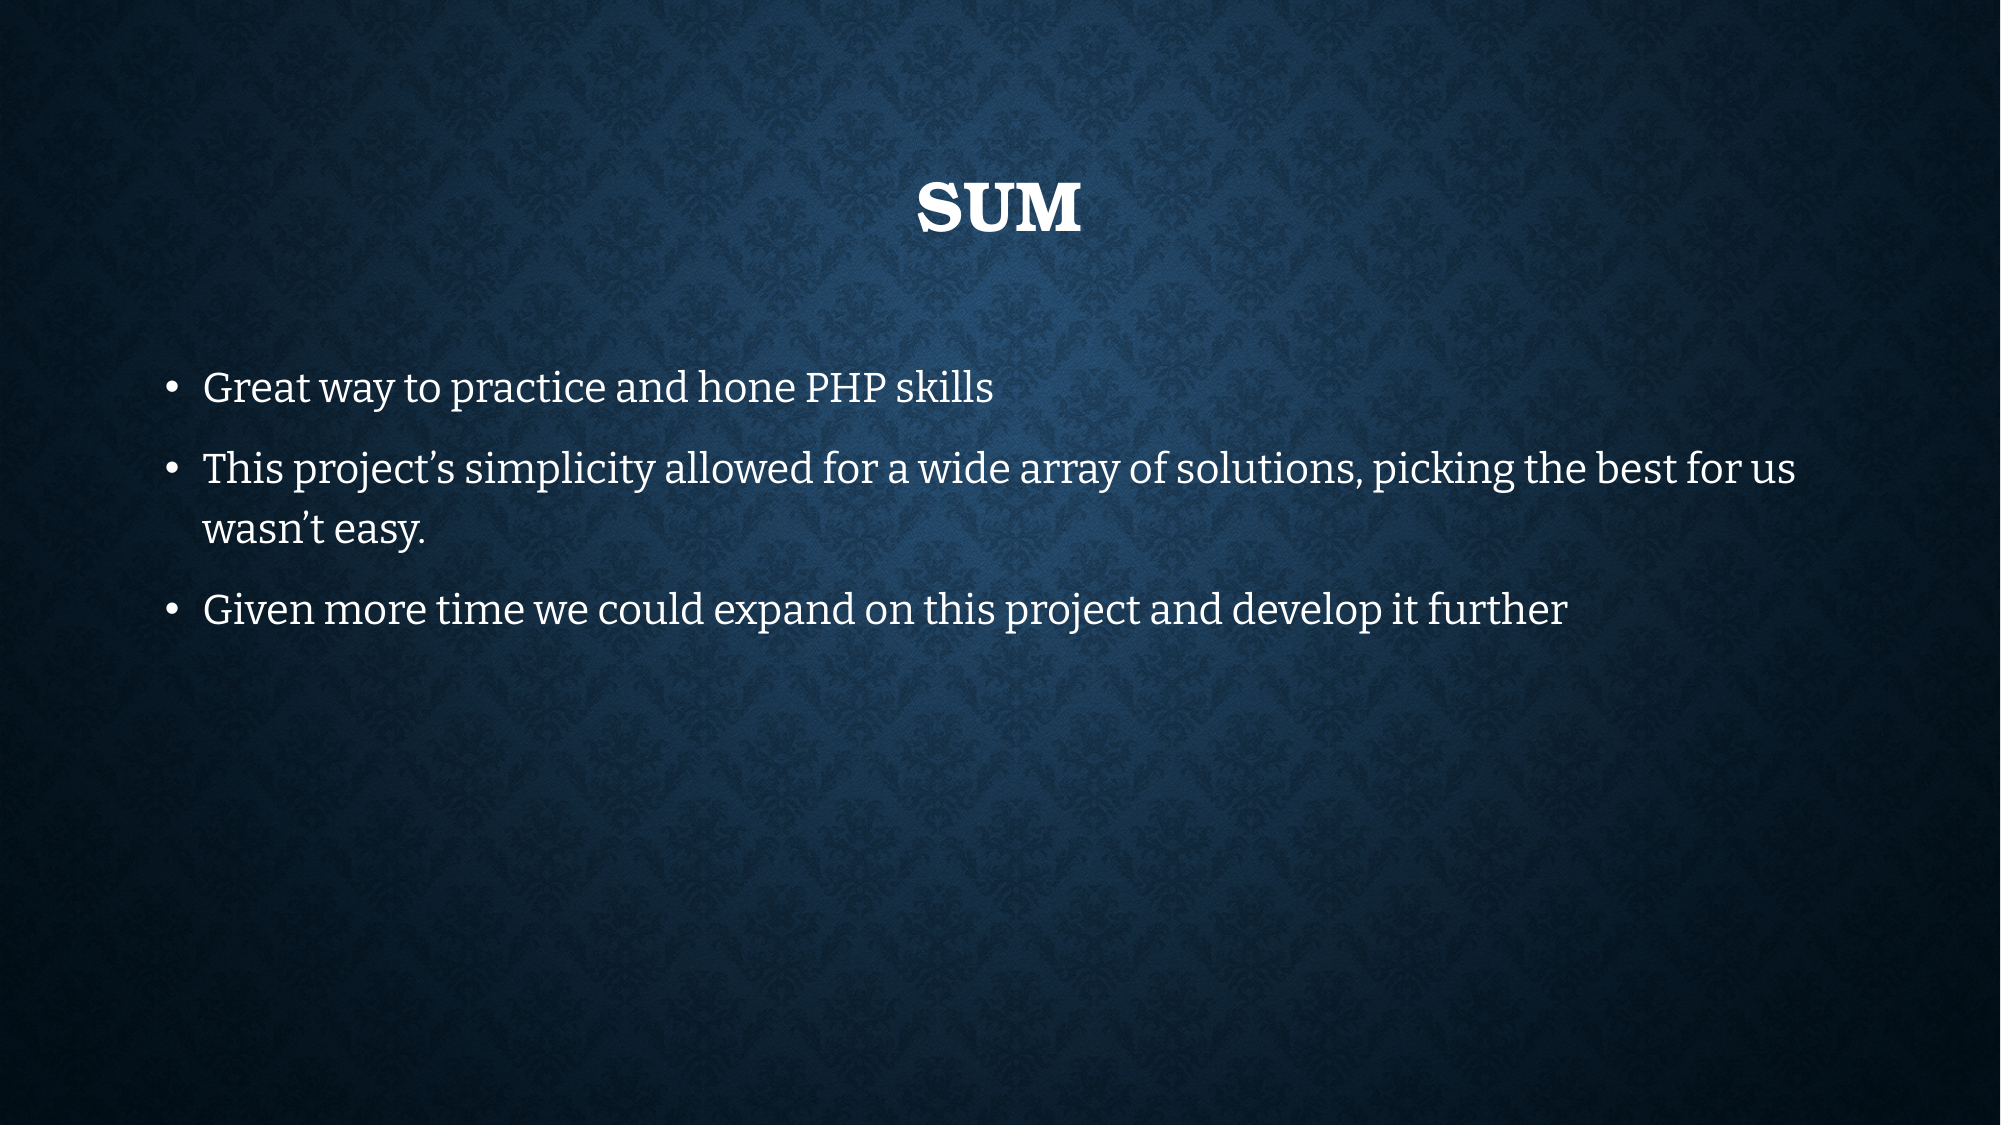

# Sum
Great way to practice and hone PHP skills
This project’s simplicity allowed for a wide array of solutions, picking the best for us wasn’t easy.
Given more time we could expand on this project and develop it further